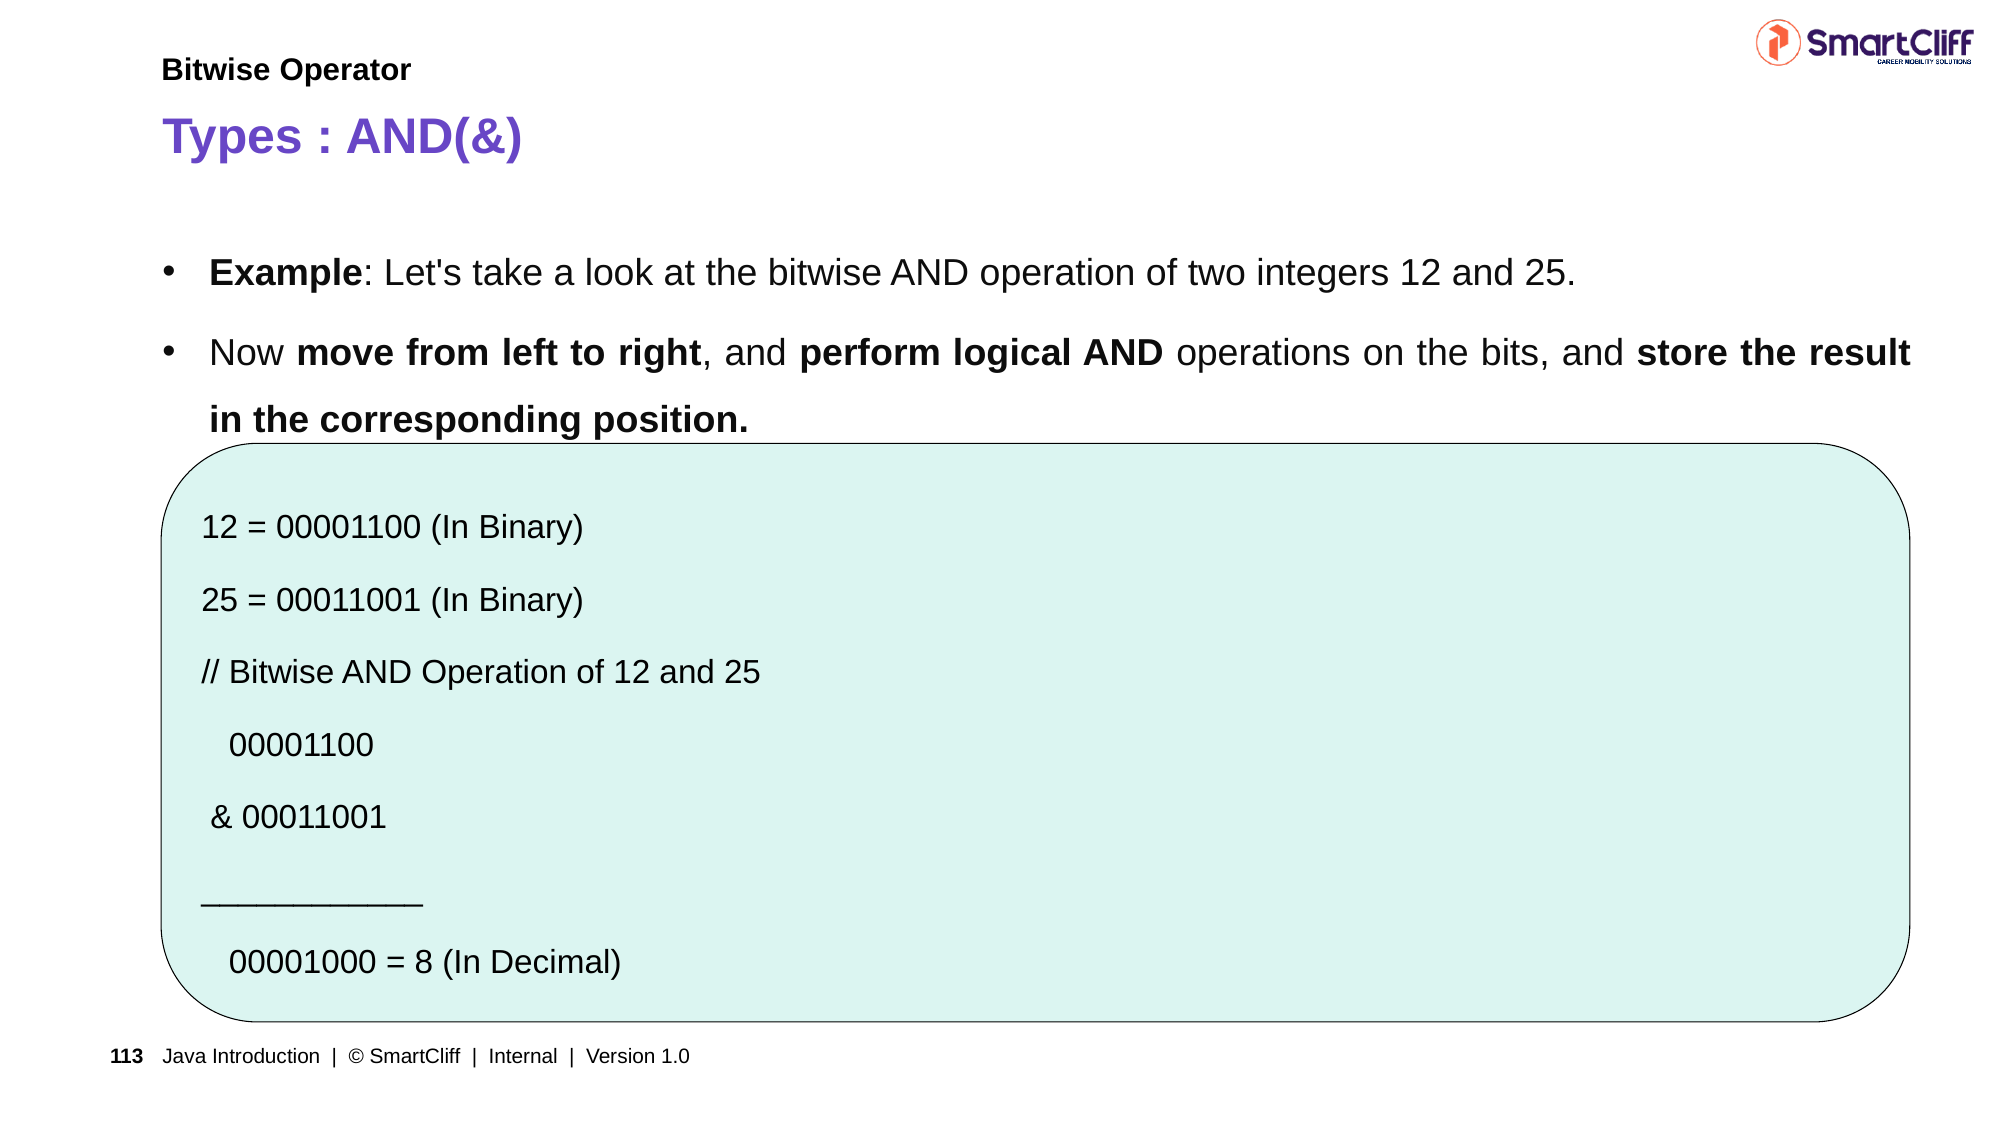

Bitwise Operator
# Types : AND(&)
Example: Let's take a look at the bitwise AND operation of two integers 12 and 25.
Now move from left to right, and perform logical AND operations on the bits, and store the result in the corresponding position.

12 = 00001100 (In Binary)
25 = 00011001 (In Binary)
// Bitwise AND Operation of 12 and 25
   00001100
 & 00011001
____________
   00001000 = 8 (In Decimal)
Java Introduction  |  © SmartCliff  |  Internal  |  Version 1.0
113